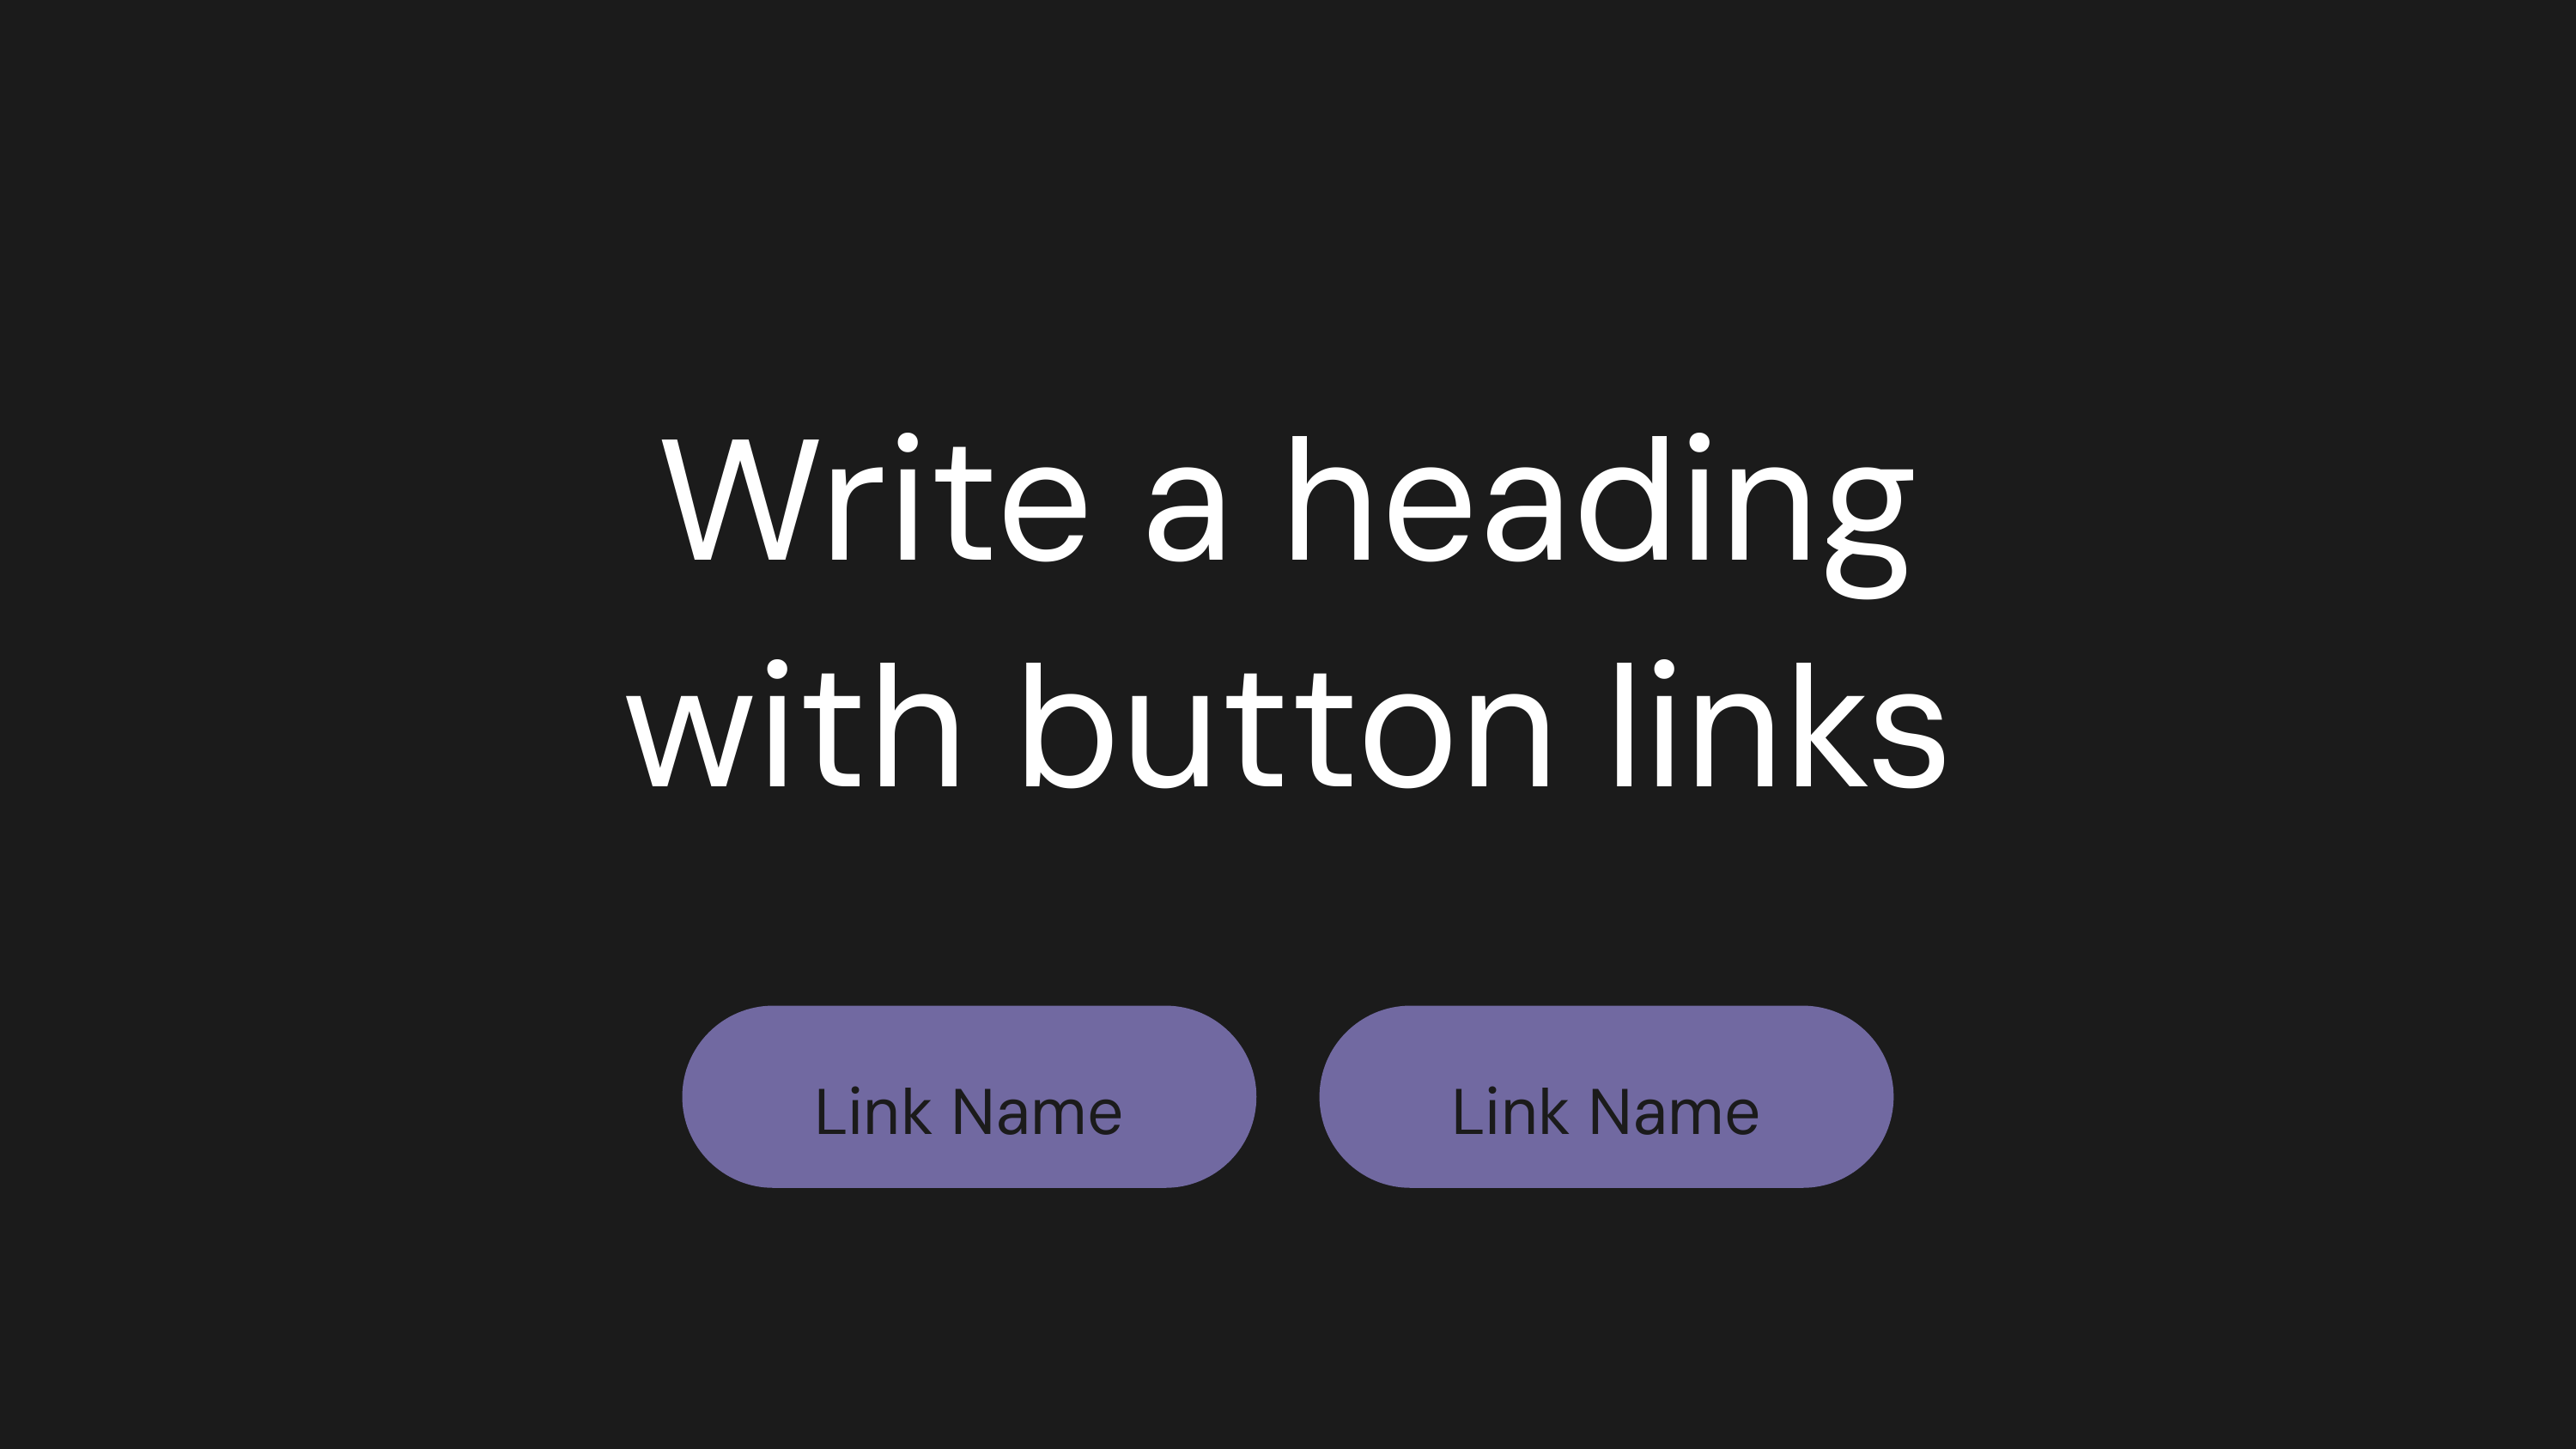

Write a heading
with button links

Link Name

Link Name